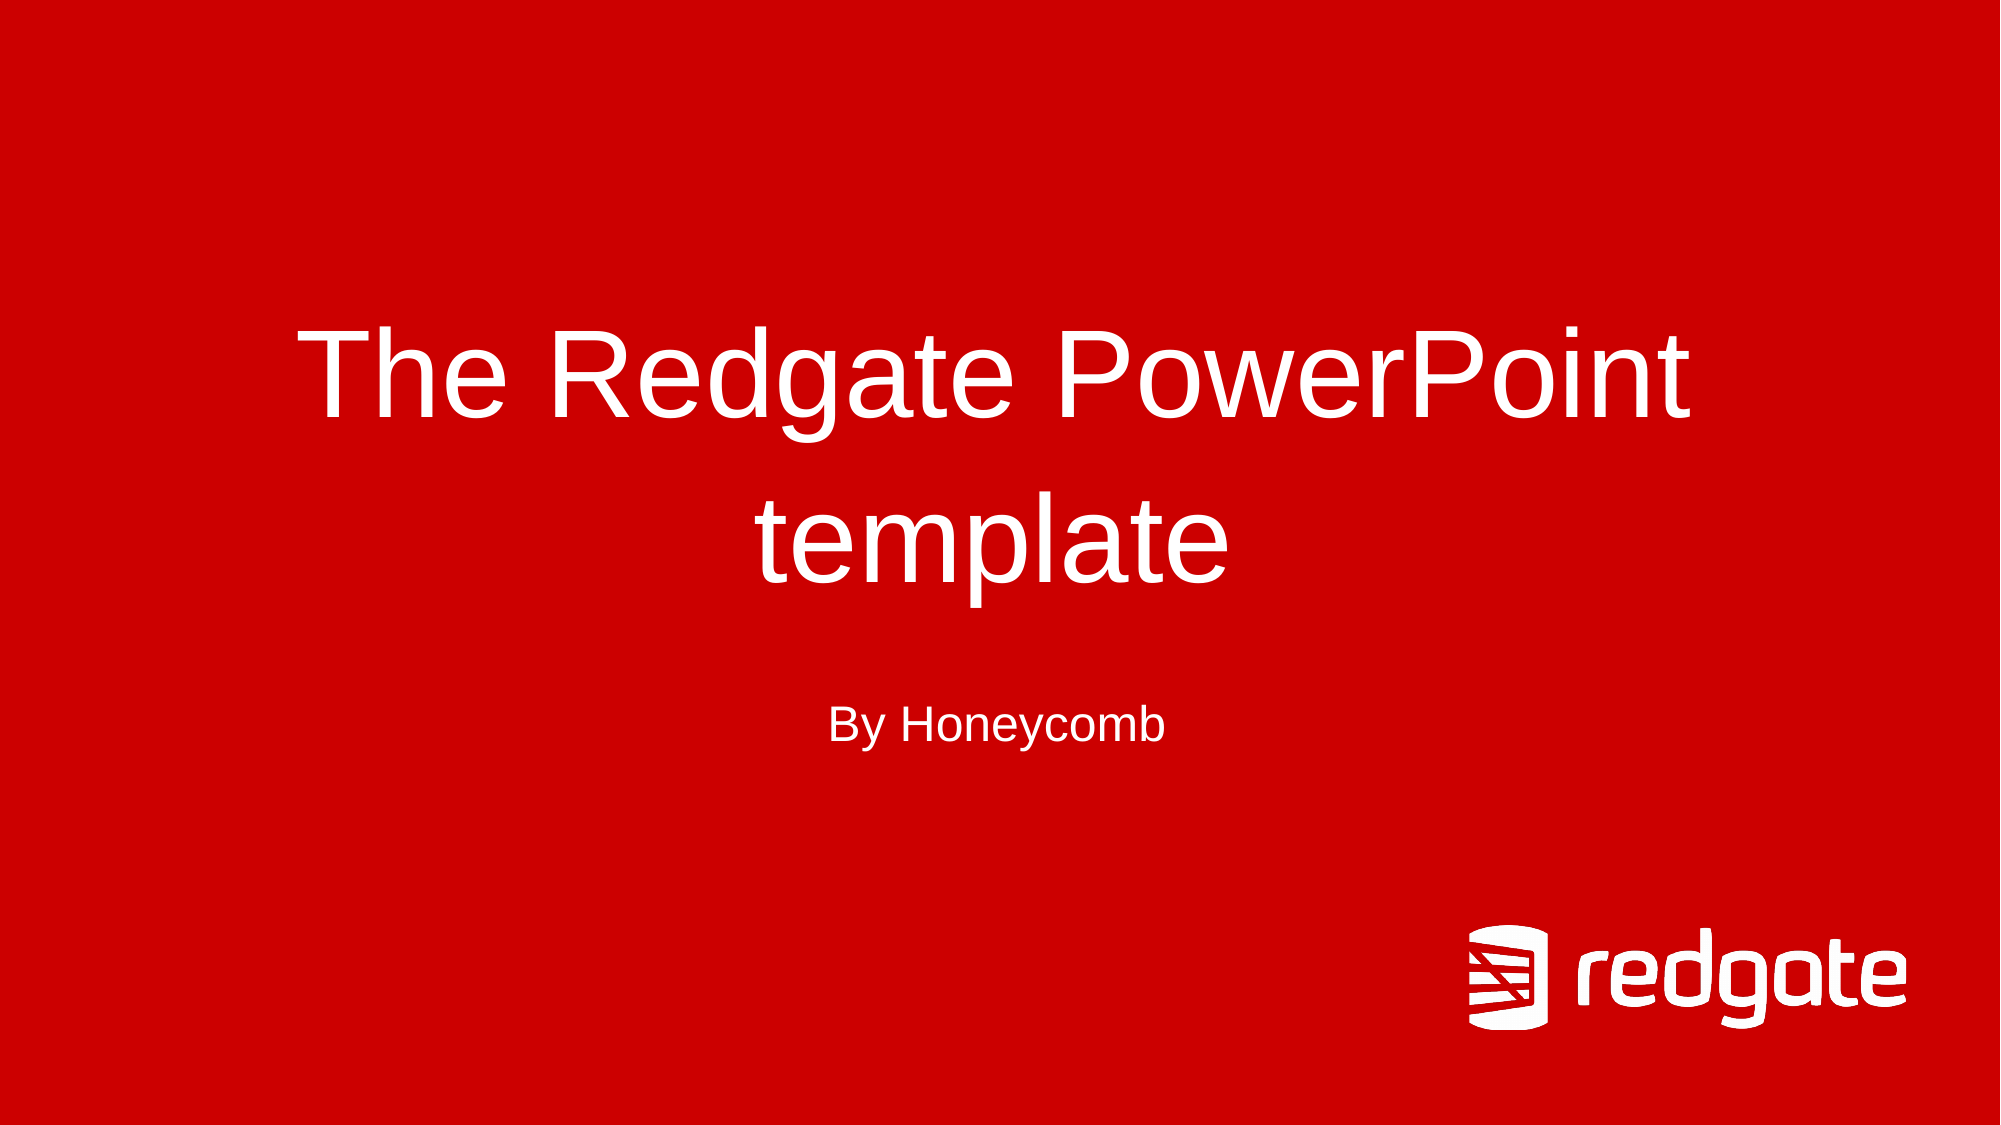

# The Redgate PowerPoint template
By Honeycomb